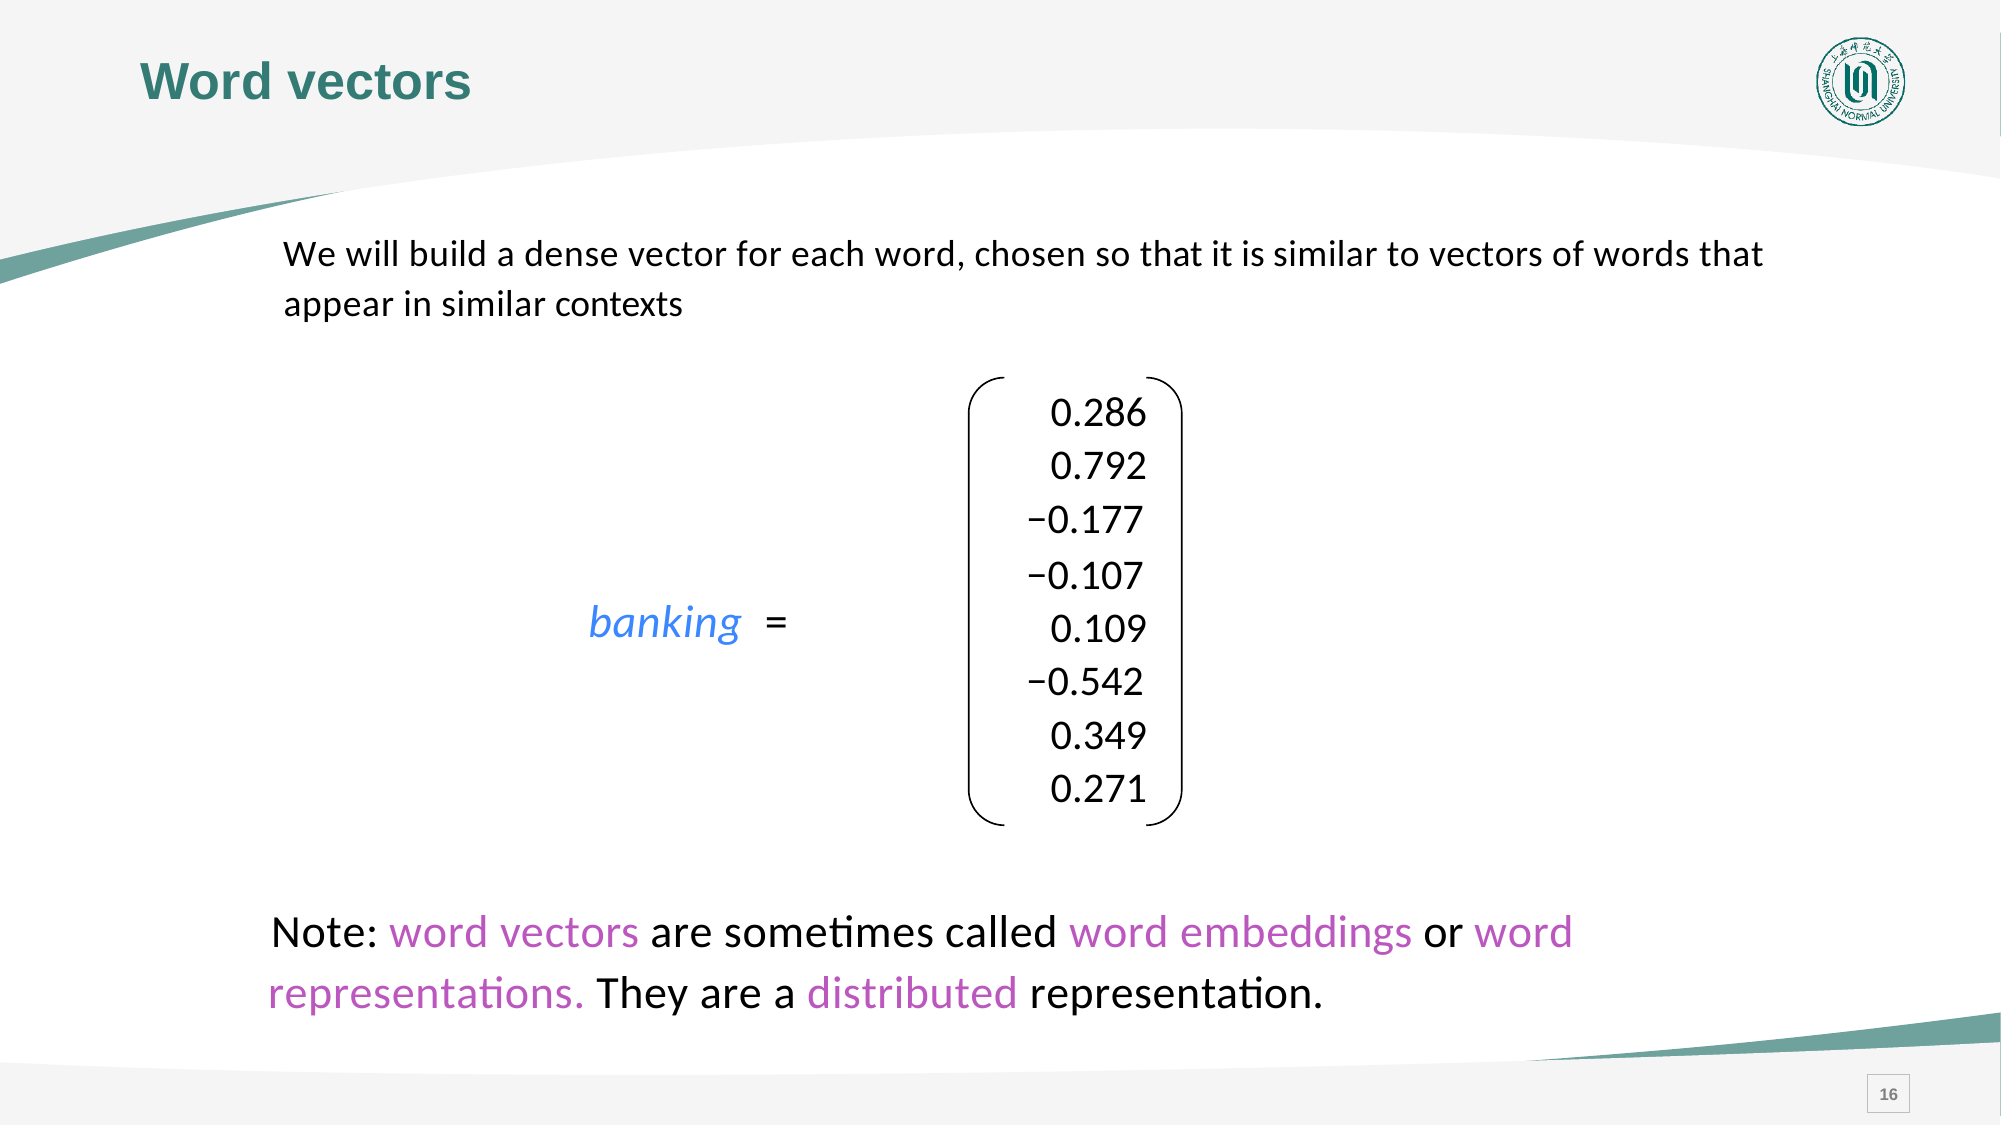

Word vectors
We will build a dense vector for each word, chosen so that it is similar to vectors of words that appear in similar contexts

0.286
0.792
−0.177
−0.107
0.109
−0.542
0.349

0.271

banking  =

Note: word vectors are sometimes called word embeddings or word representations. They are a distributed representation.